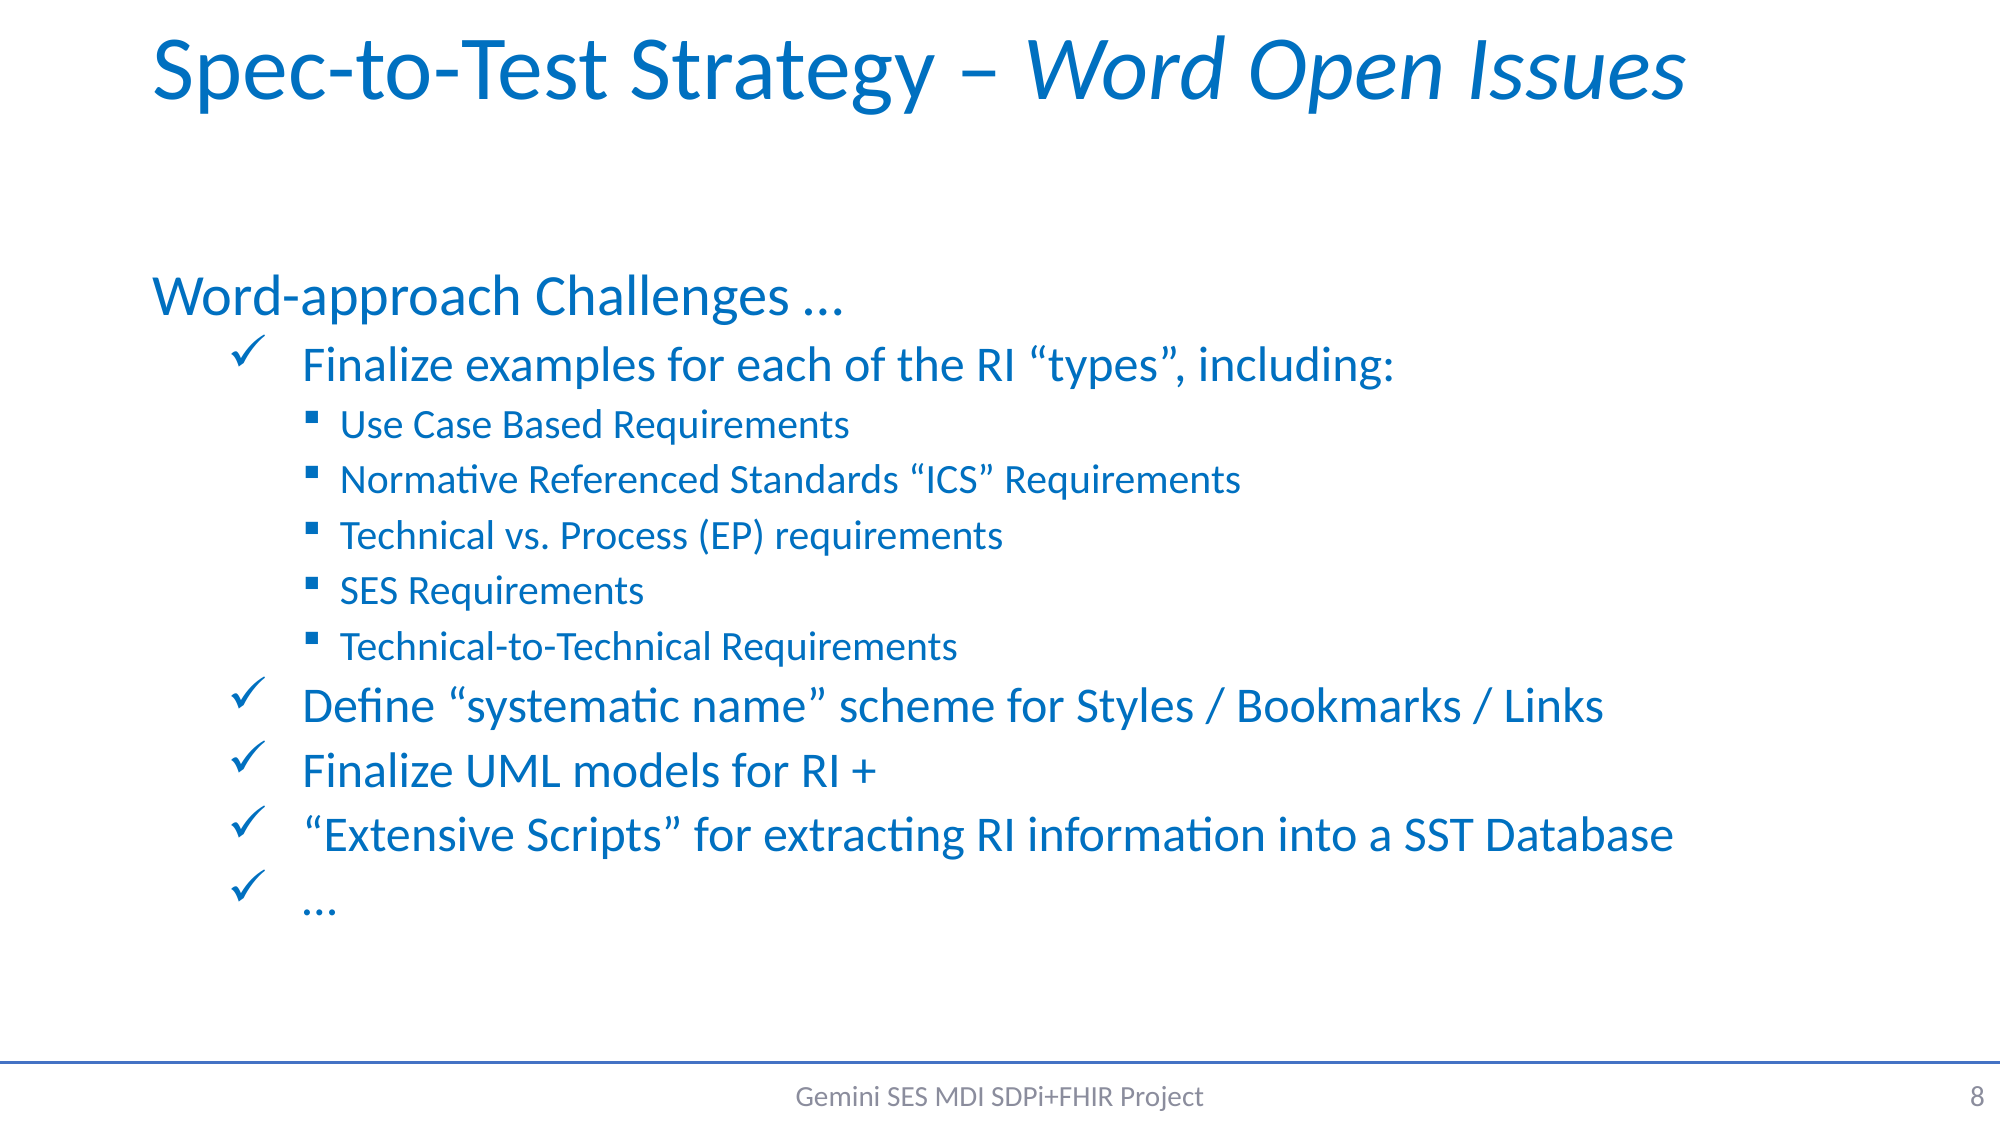

# Spec-to-Test Strategy – Word Open Issues
Word-approach Challenges …
Finalize examples for each of the RI “types”, including:
Use Case Based Requirements
Normative Referenced Standards “ICS” Requirements
Technical vs. Process (EP) requirements
SES Requirements
Technical-to-Technical Requirements
Define “systematic name” scheme for Styles / Bookmarks / Links
Finalize UML models for RI +
“Extensive Scripts” for extracting RI information into a SST Database
…
Gemini SES MDI SDPi+FHIR Project
8